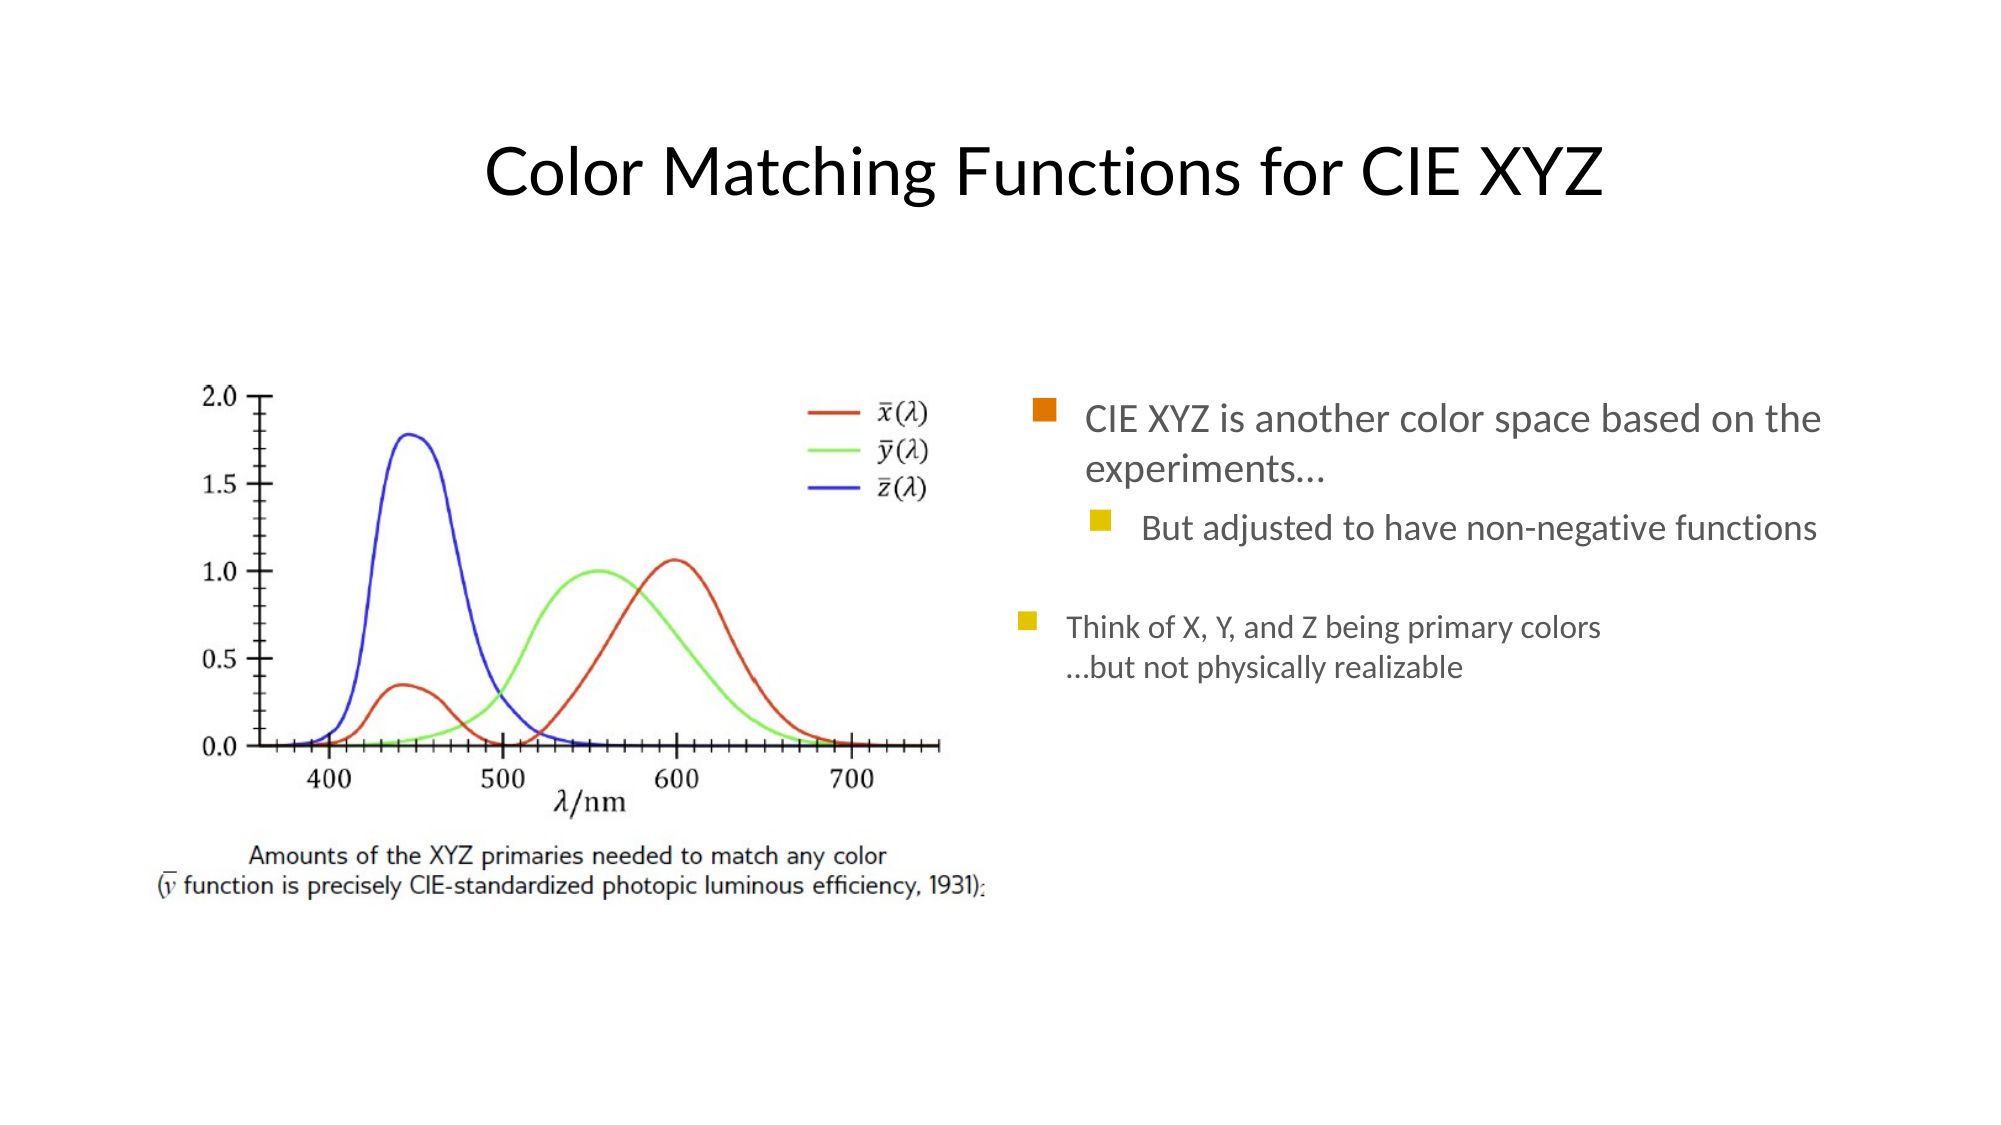

# Color Matching Functions for CIE XYZ

CIE XYZ is another color space based on the experiments…
But adjusted to have non-negative functions
Think of X, Y, and Z being primary colors
…but not physically realizable